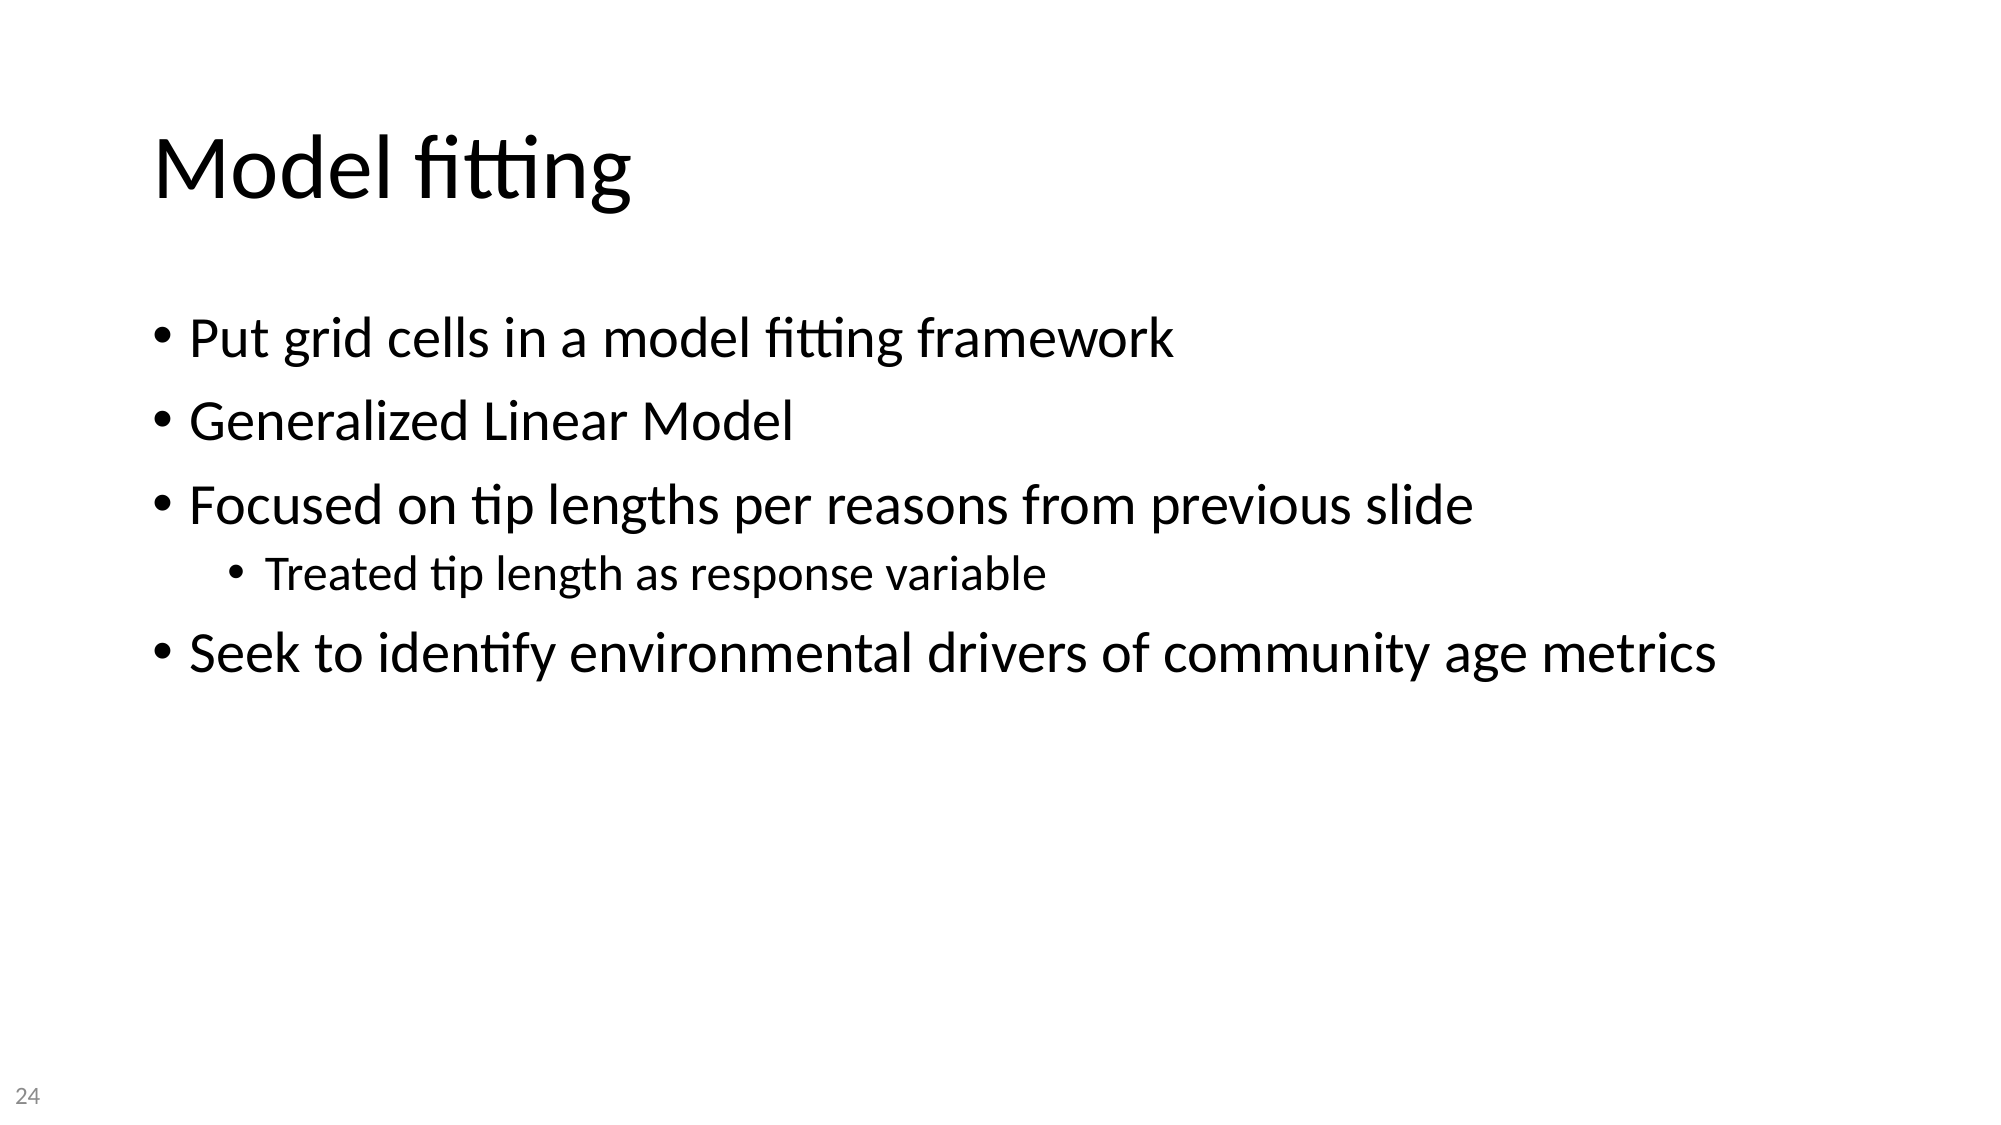

# Model fitting
Put grid cells in a model fitting framework
Generalized Linear Model
Focused on tip lengths per reasons from previous slide
Treated tip length as response variable
Seek to identify environmental drivers of community age metrics

24